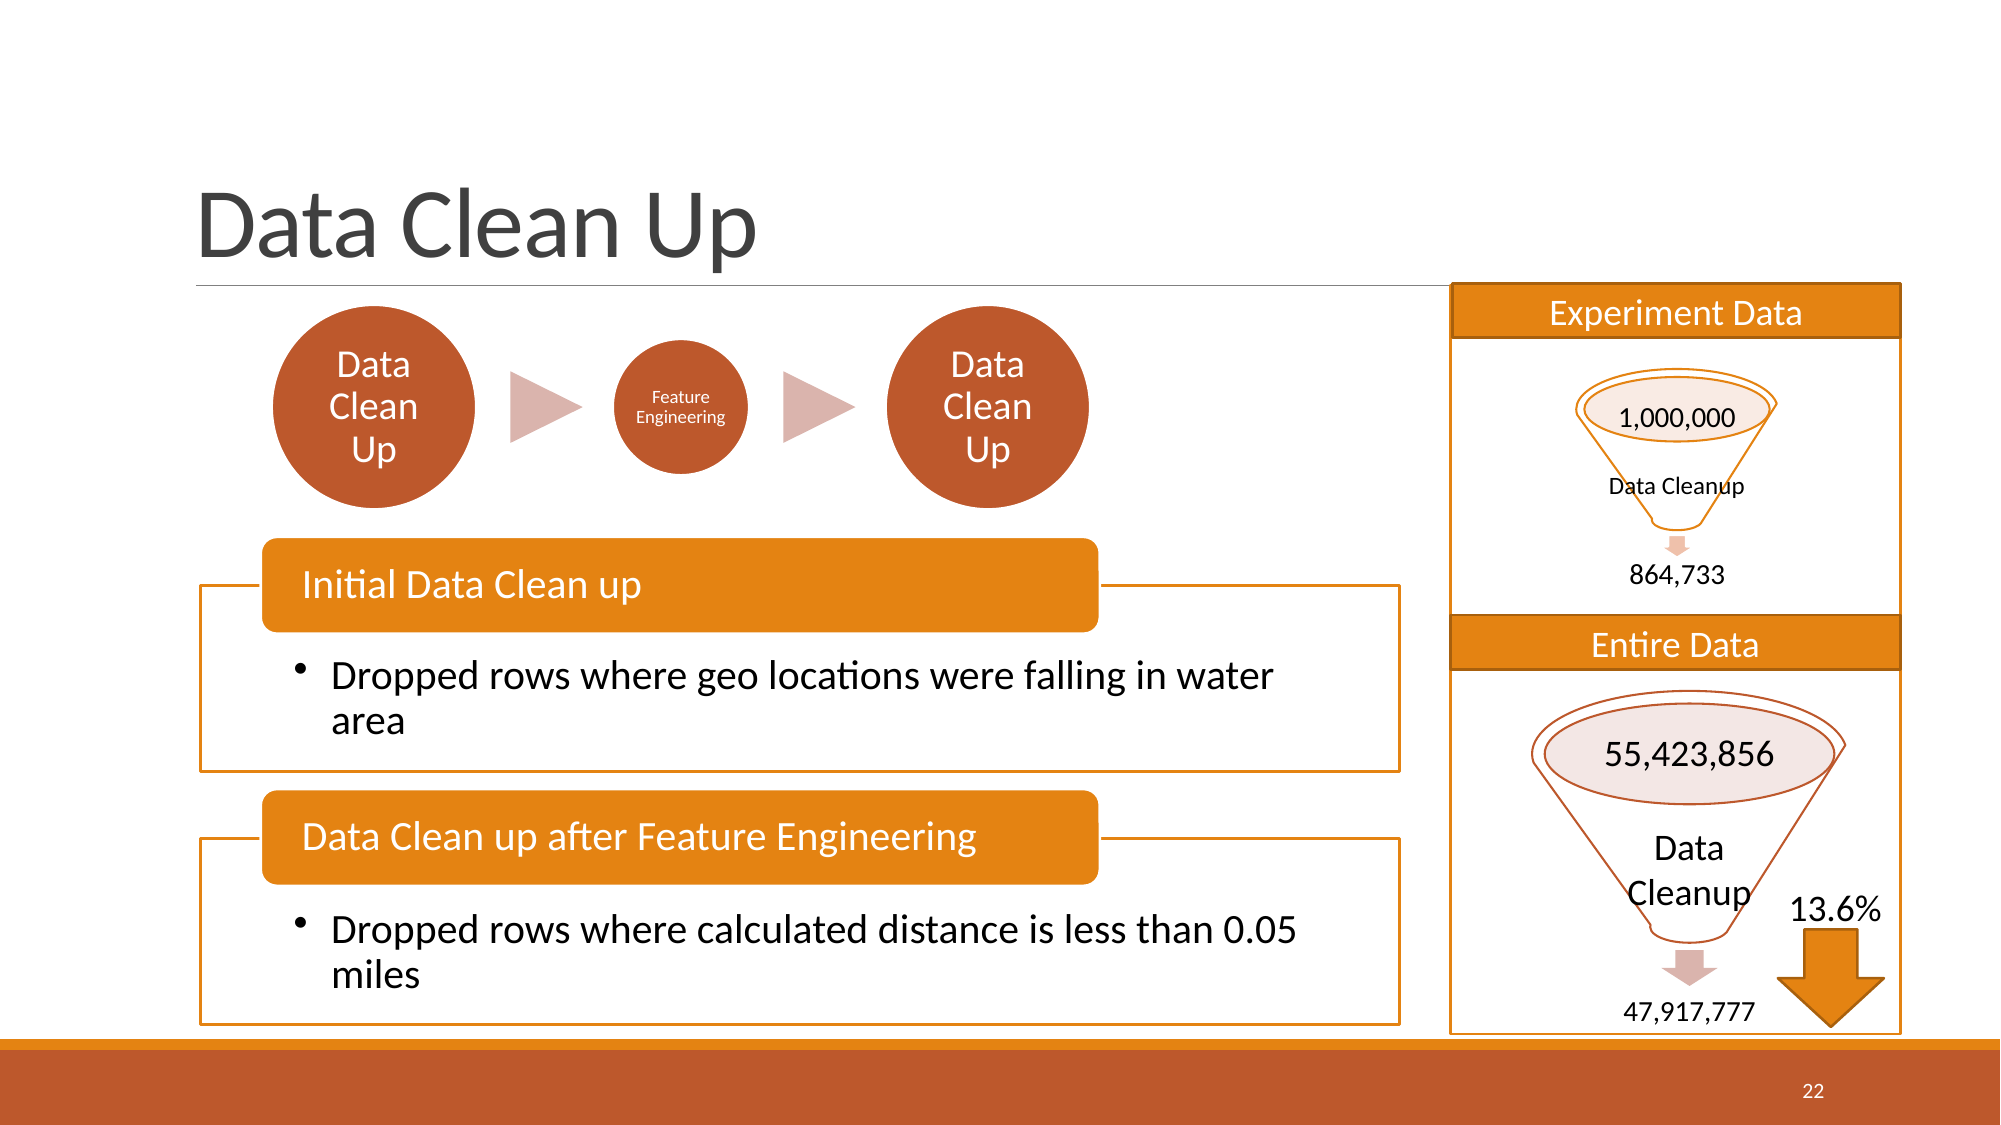

# Data Clean Up
Data Clean Up
Feature Engineering
Data Clean Up
Experiment Data

864,733
1,000,000
Data Cleanup
Dropped rows where geo locations were falling in water area
Initial Data Clean up
Dropped rows where calculated distance is less than 0.05 miles
Data Clean up after Feature Engineering
Entire Data
47,917,777
55,423,856
Data Cleanup
13.6%

22